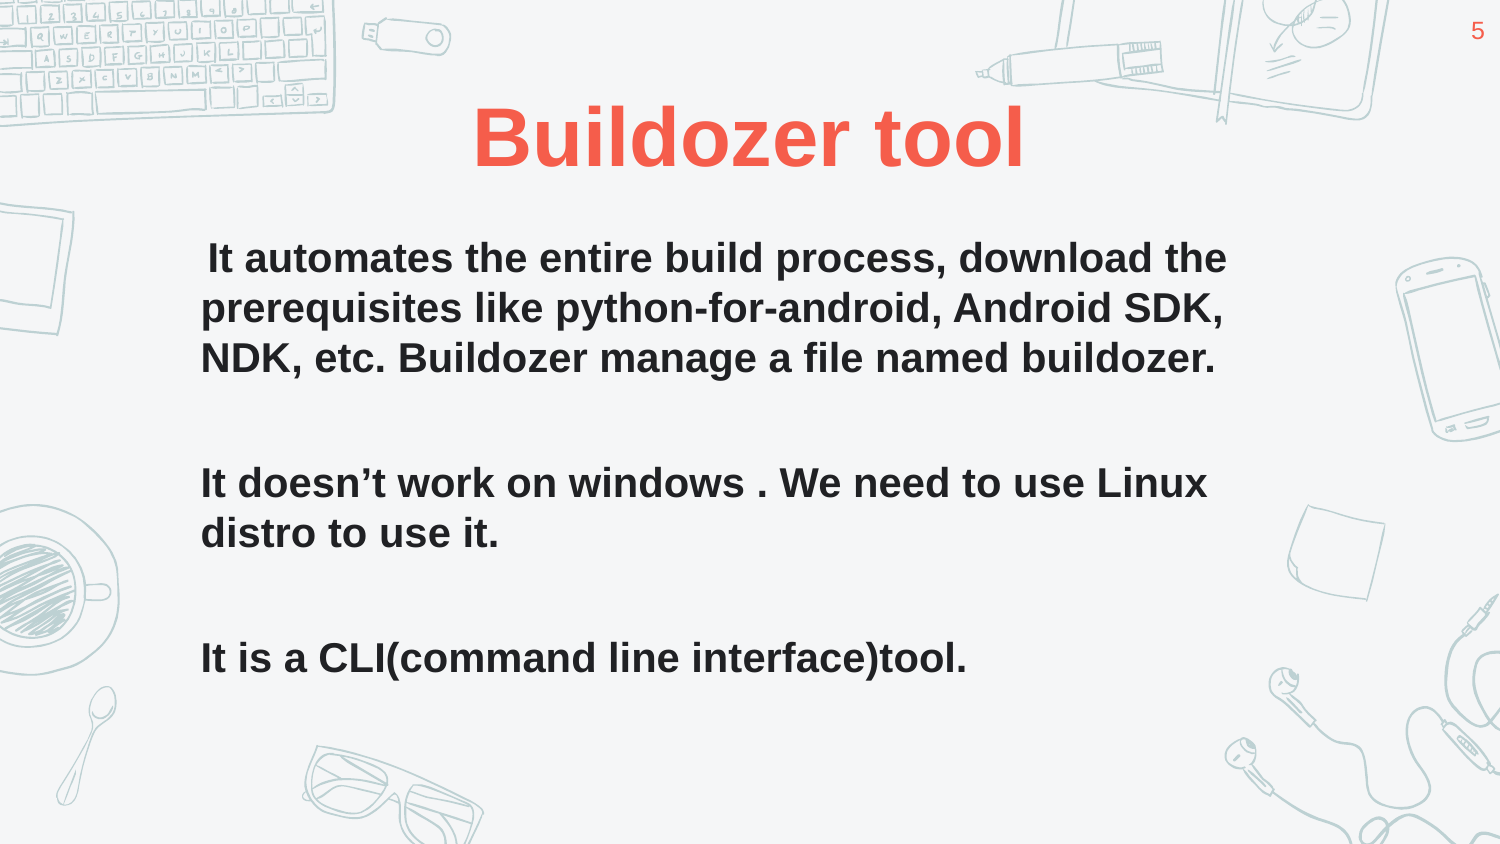

5
# Buildozer tool
 It automates the entire build process, download the prerequisites like python-for-android, Android SDK, NDK, etc. Buildozer manage a file named buildozer.

It doesn’t work on windows . We need to use Linux distro to use it.

It is a CLI(command line interface)tool.